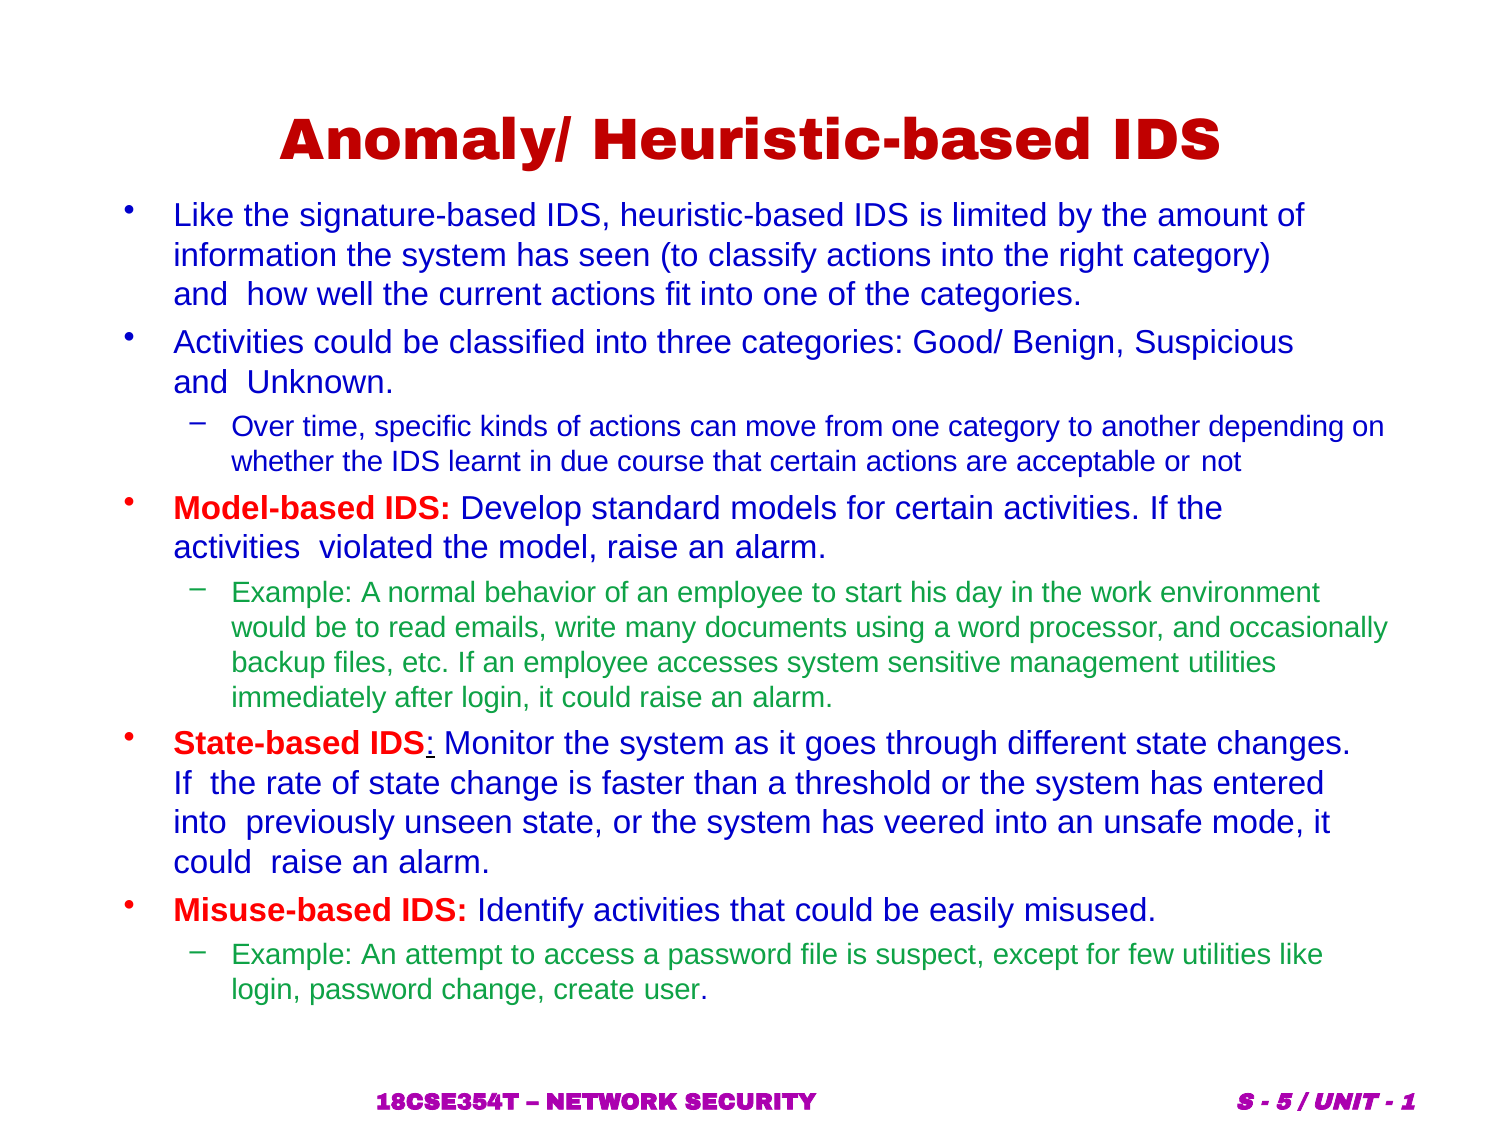

# Anomaly/ Heuristic-based IDS
Like the signature-based IDS, heuristic-based IDS is limited by the amount of  information the system has seen (to classify actions into the right category) and  how well the current actions fit into one of the categories.
Activities could be classified into three categories: Good/ Benign, Suspicious and  Unknown.
Over time, specific kinds of actions can move from one category to another depending on  whether the IDS learnt in due course that certain actions are acceptable or not
Model-based IDS: Develop standard models for certain activities. If the activities  violated the model, raise an alarm.
Example: A normal behavior of an employee to start his day in the work environment  would be to read emails, write many documents using a word processor, and occasionally  backup files, etc. If an employee accesses system sensitive management utilities  immediately after login, it could raise an alarm.
State-based IDS: Monitor the system as it goes through different state changes. If  the rate of state change is faster than a threshold or the system has entered into  previously unseen state, or the system has veered into an unsafe mode, it could  raise an alarm.
Misuse-based IDS: Identify activities that could be easily misused.
Example: An attempt to access a password file is suspect, except for few utilities like  login, password change, create user.
                                18CSE354T – NETWORK SECURITY                                                      S - 5 / UNIT - 1